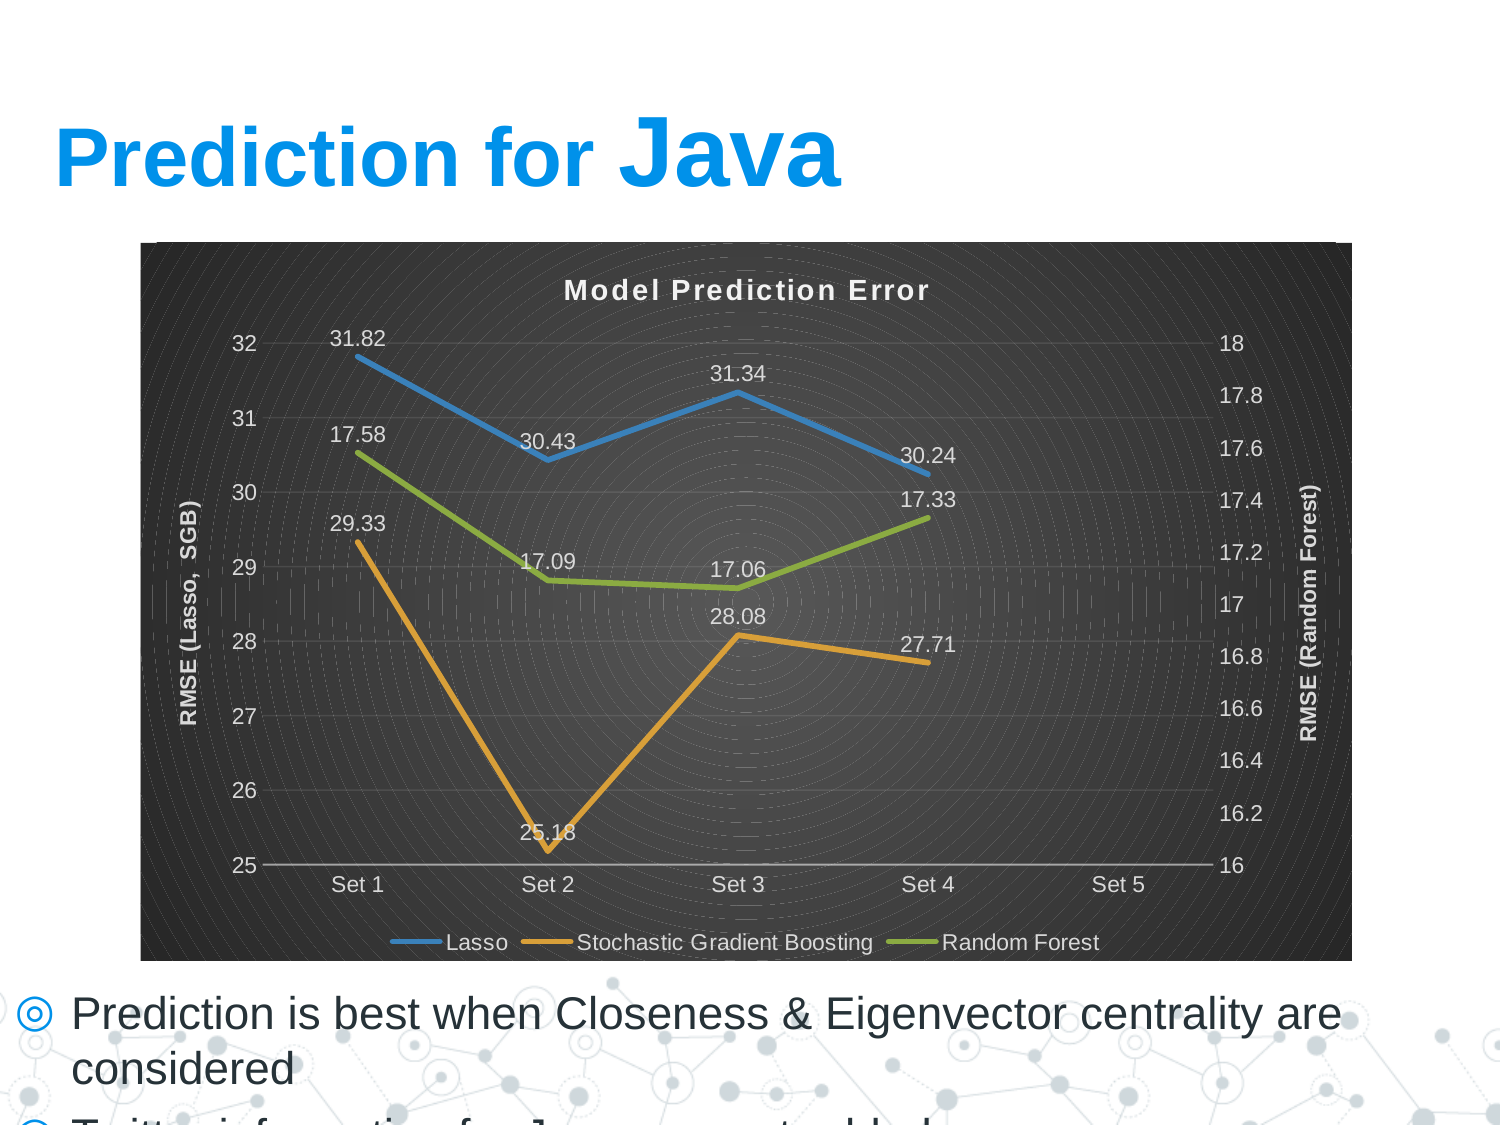

# Prediction for Java

[unsupported chart]

Prediction is best when Closeness & Eigenvector centrality are considered
Twitter information for Java was not added